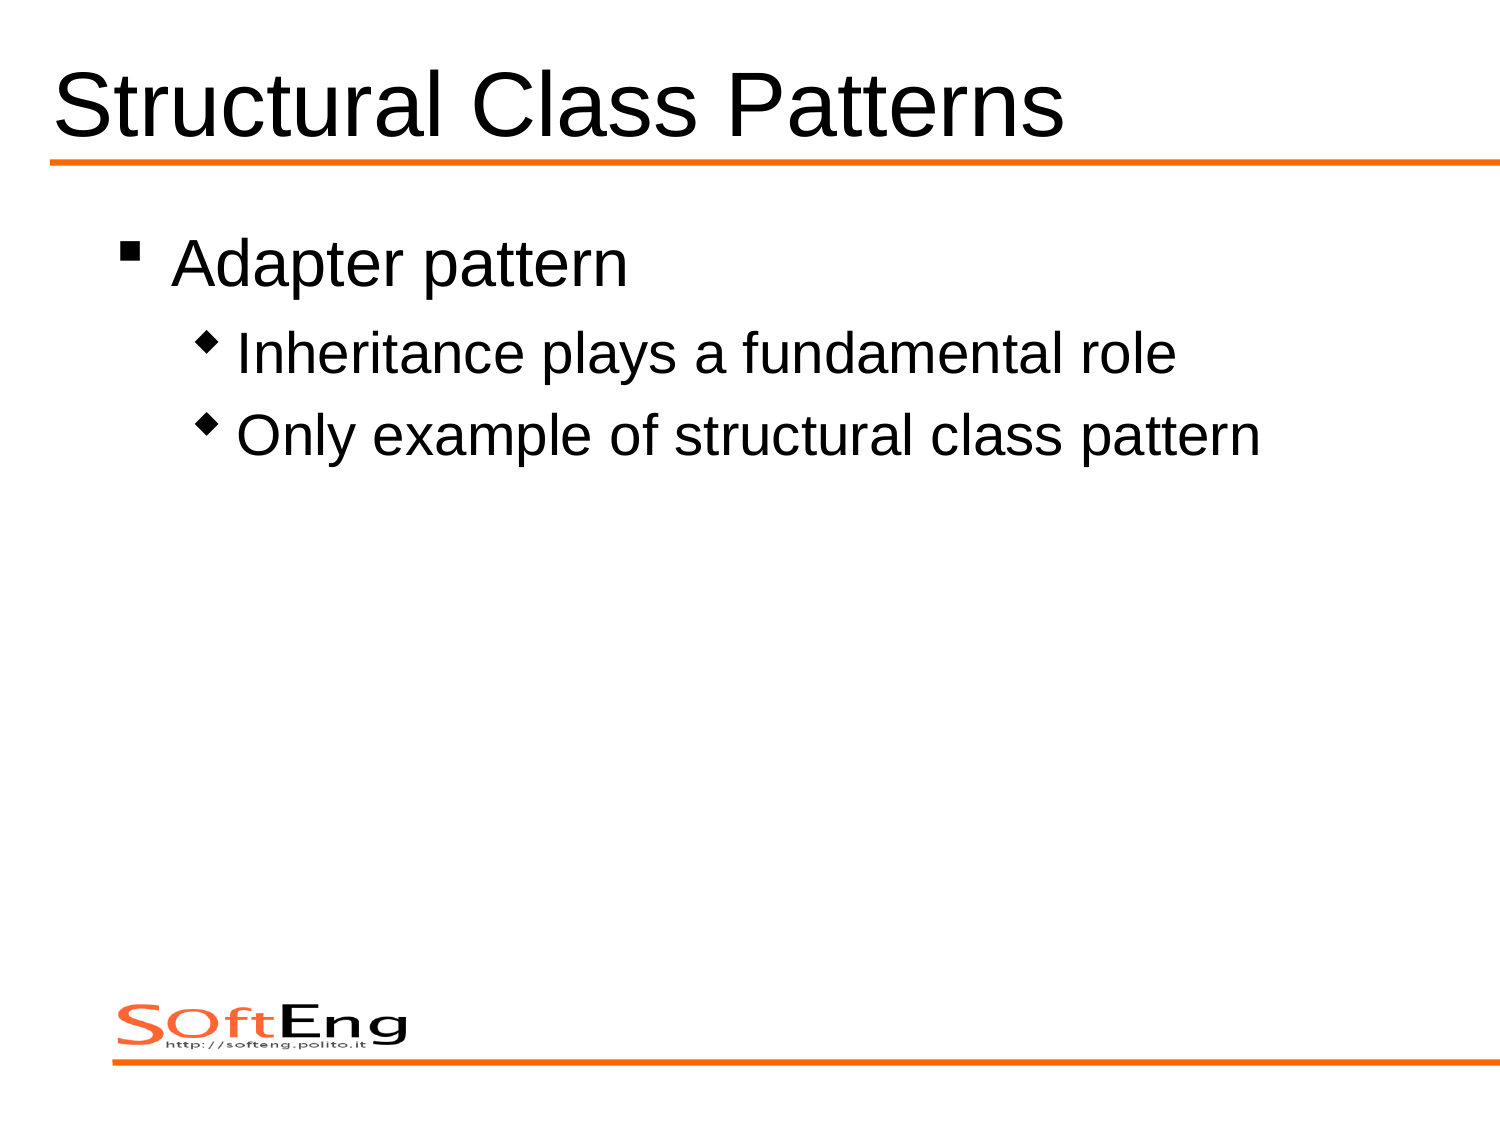

# Structural Class Patterns
Adapter pattern
Inheritance plays a fundamental role
Only example of structural class pattern